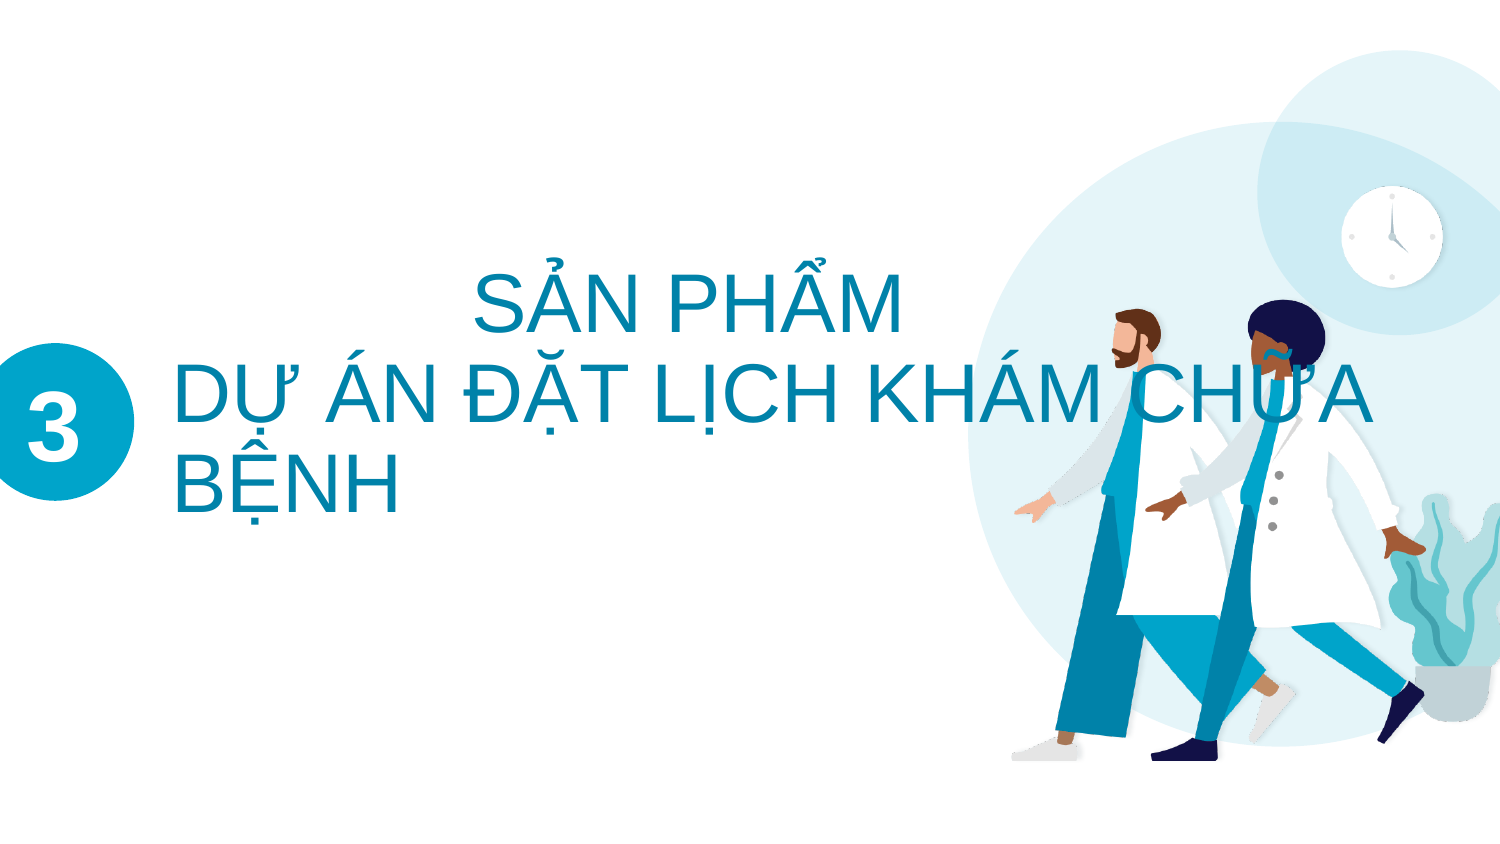

# SẢN PHẨM DỰ ÁN ĐẶT LỊCH KHÁM CHỮA BỆNH
3